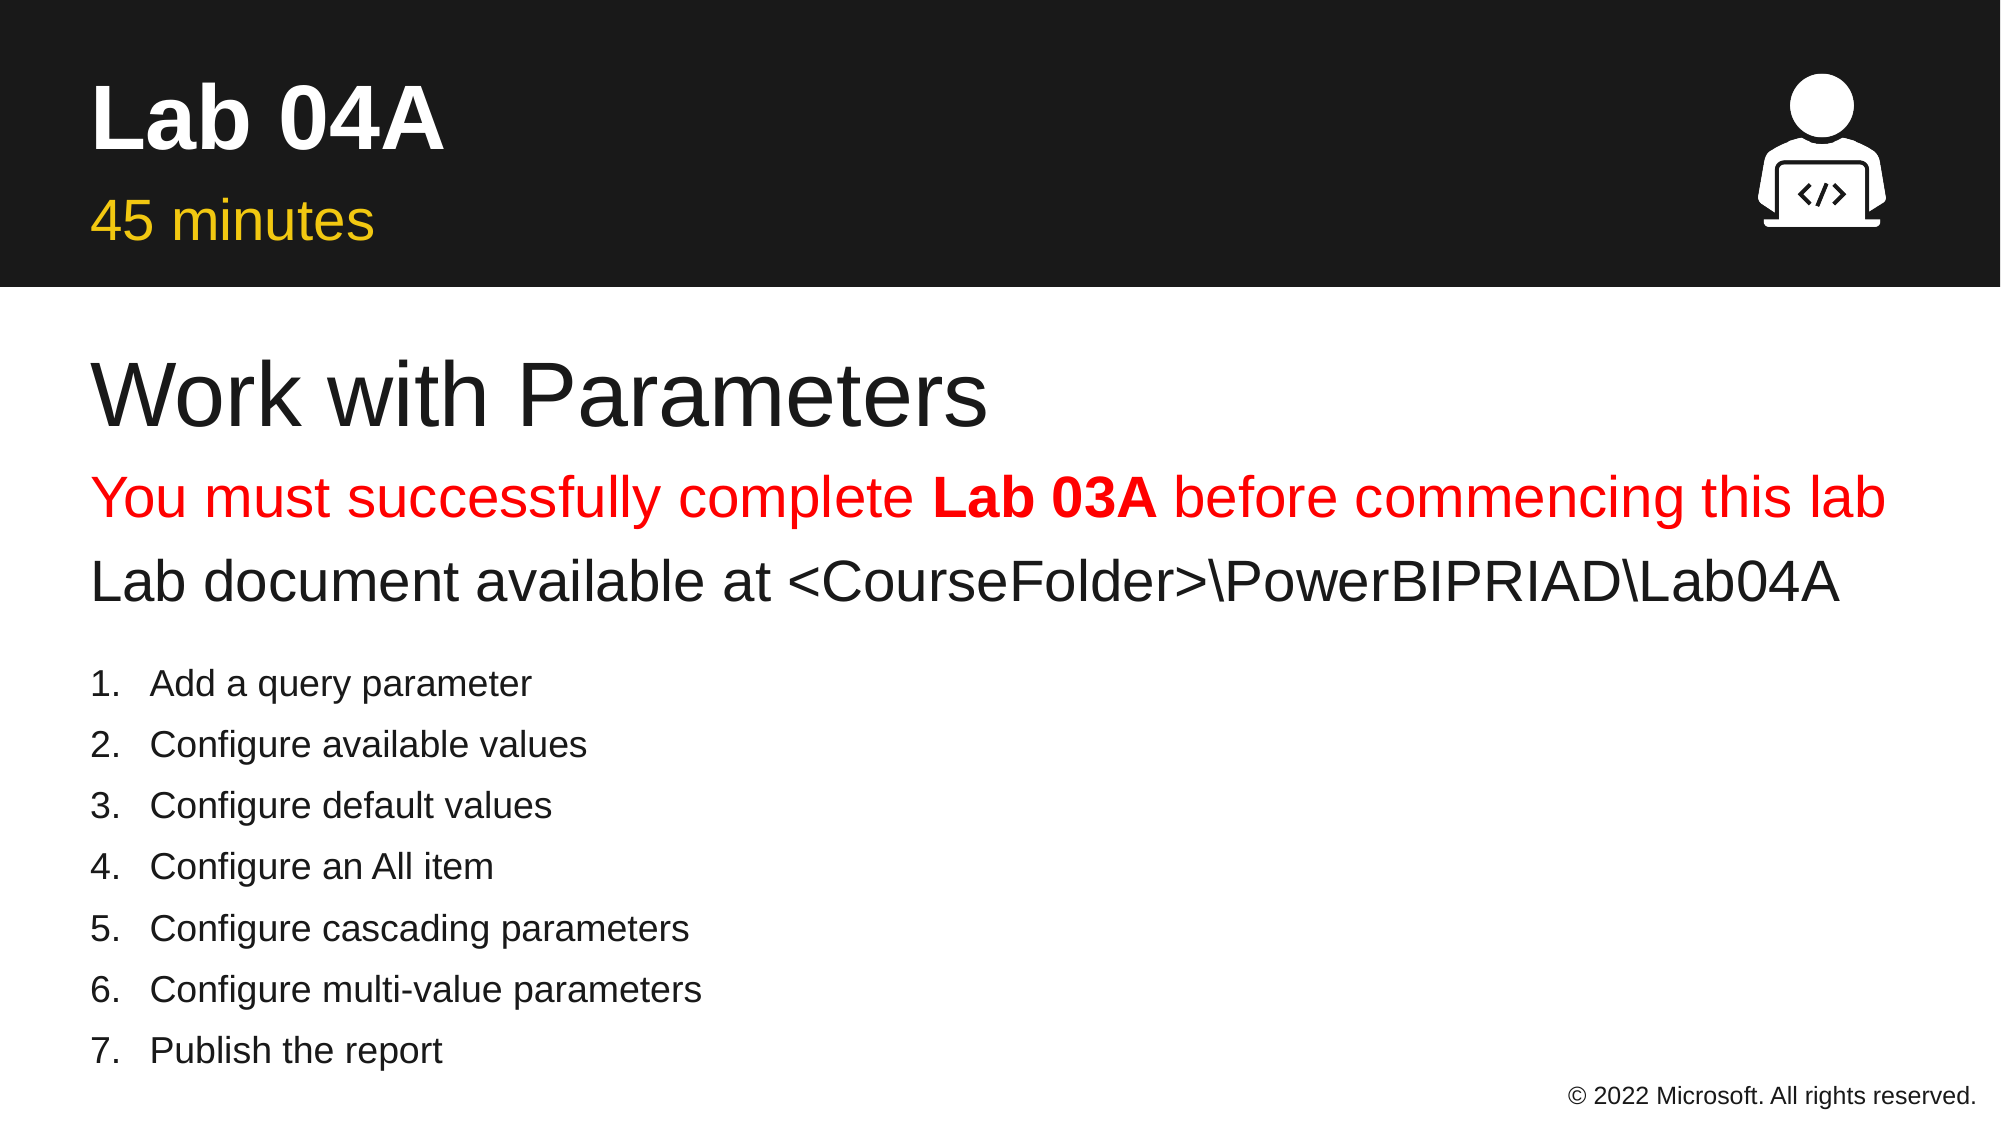

# Lab 04A
45 minutes
Work with Parameters
You must successfully complete Lab 03A before commencing this lab
Lab document available at <CourseFolder>\PowerBIPRIAD\Lab04A
Add a query parameter
Configure available values
Configure default values
Configure an All item
Configure cascading parameters
Configure multi-value parameters
Publish the report

© 2022 Microsoft. All rights reserved.